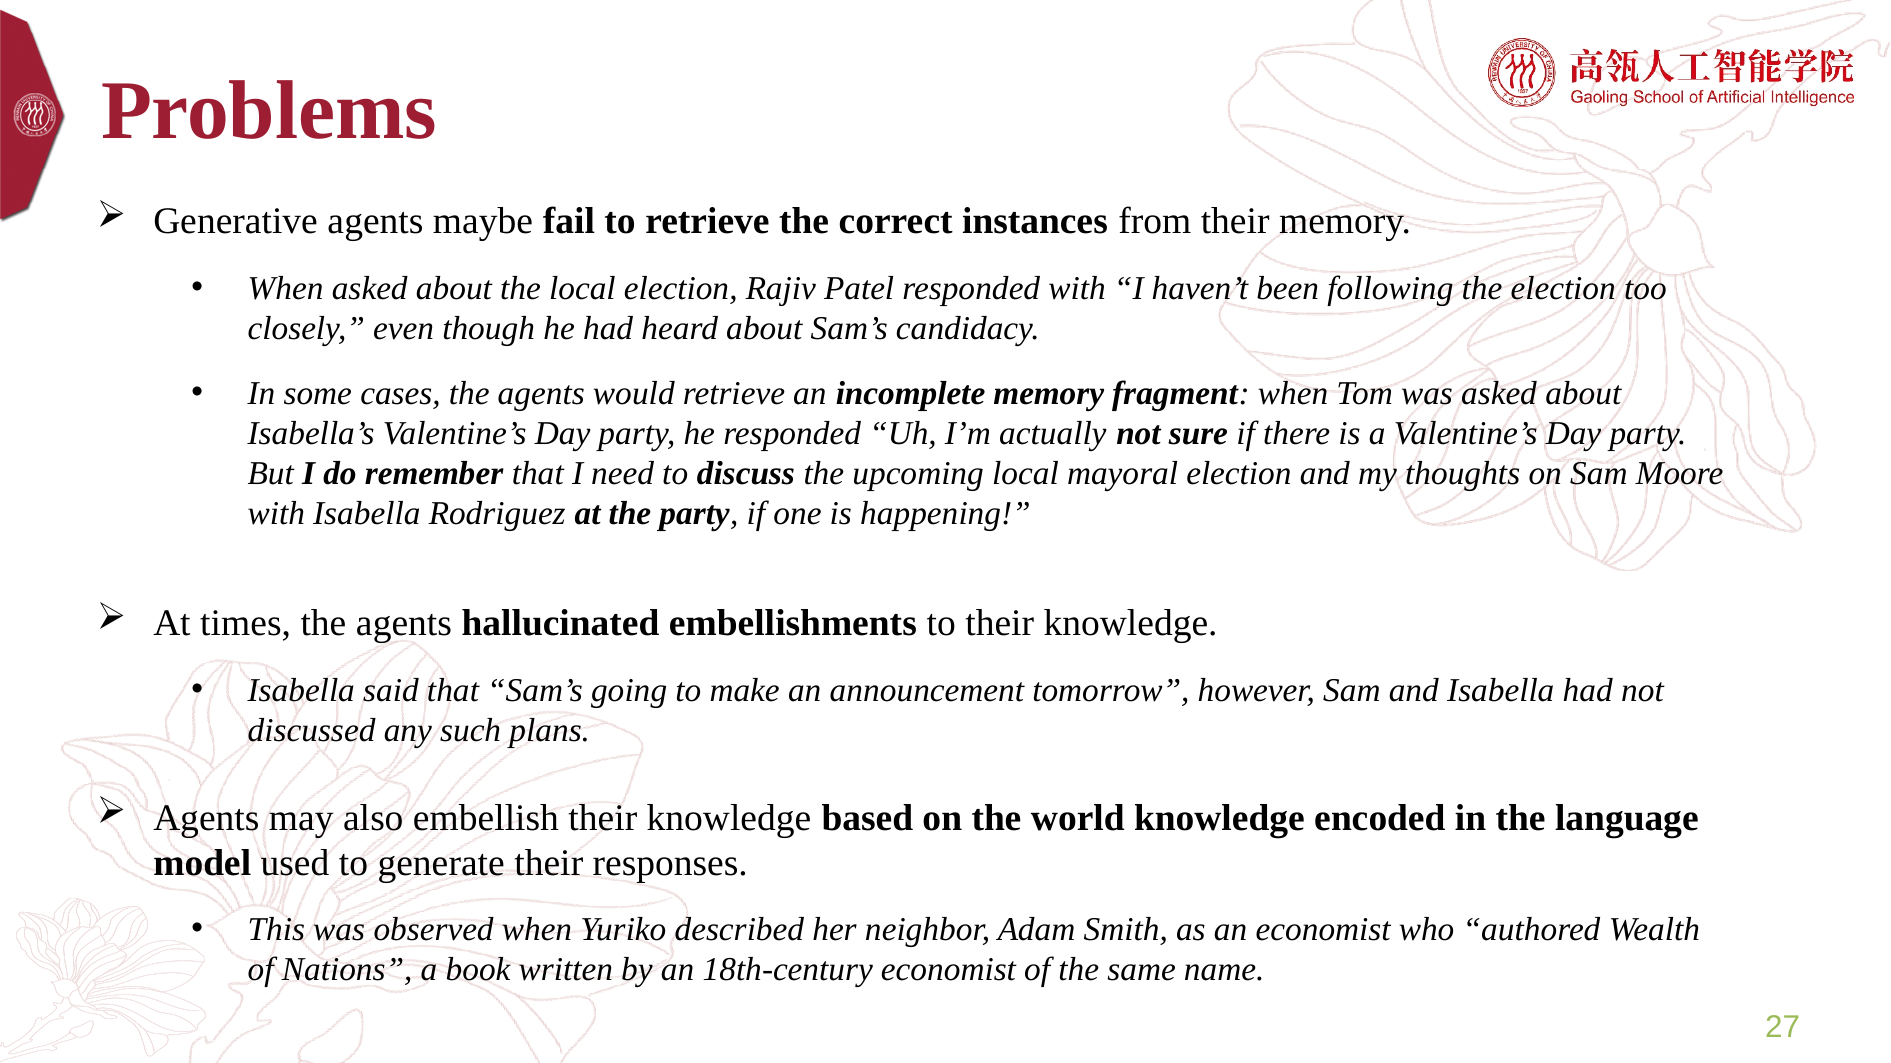

# Problems
Generative agents maybe fail to retrieve the correct instances from their memory.
When asked about the local election, Rajiv Patel responded with “I haven’t been following the election too closely,” even though he had heard about Sam’s candidacy.
In some cases, the agents would retrieve an incomplete memory fragment: when Tom was asked about Isabella’s Valentine’s Day party, he responded “Uh, I’m actually not sure if there is a Valentine’s Day party. But I do remember that I need to discuss the upcoming local mayoral election and my thoughts on Sam Moore with Isabella Rodriguez at the party, if one is happening!”
At times, the agents hallucinated embellishments to their knowledge.
Isabella said that “Sam’s going to make an announcement tomorrow”, however, Sam and Isabella had not discussed any such plans.
Agents may also embellish their knowledge based on the world knowledge encoded in the language model used to generate their responses.
This was observed when Yuriko described her neighbor, Adam Smith, as an economist who “authored Wealth of Nations”, a book written by an 18th-century economist of the same name.